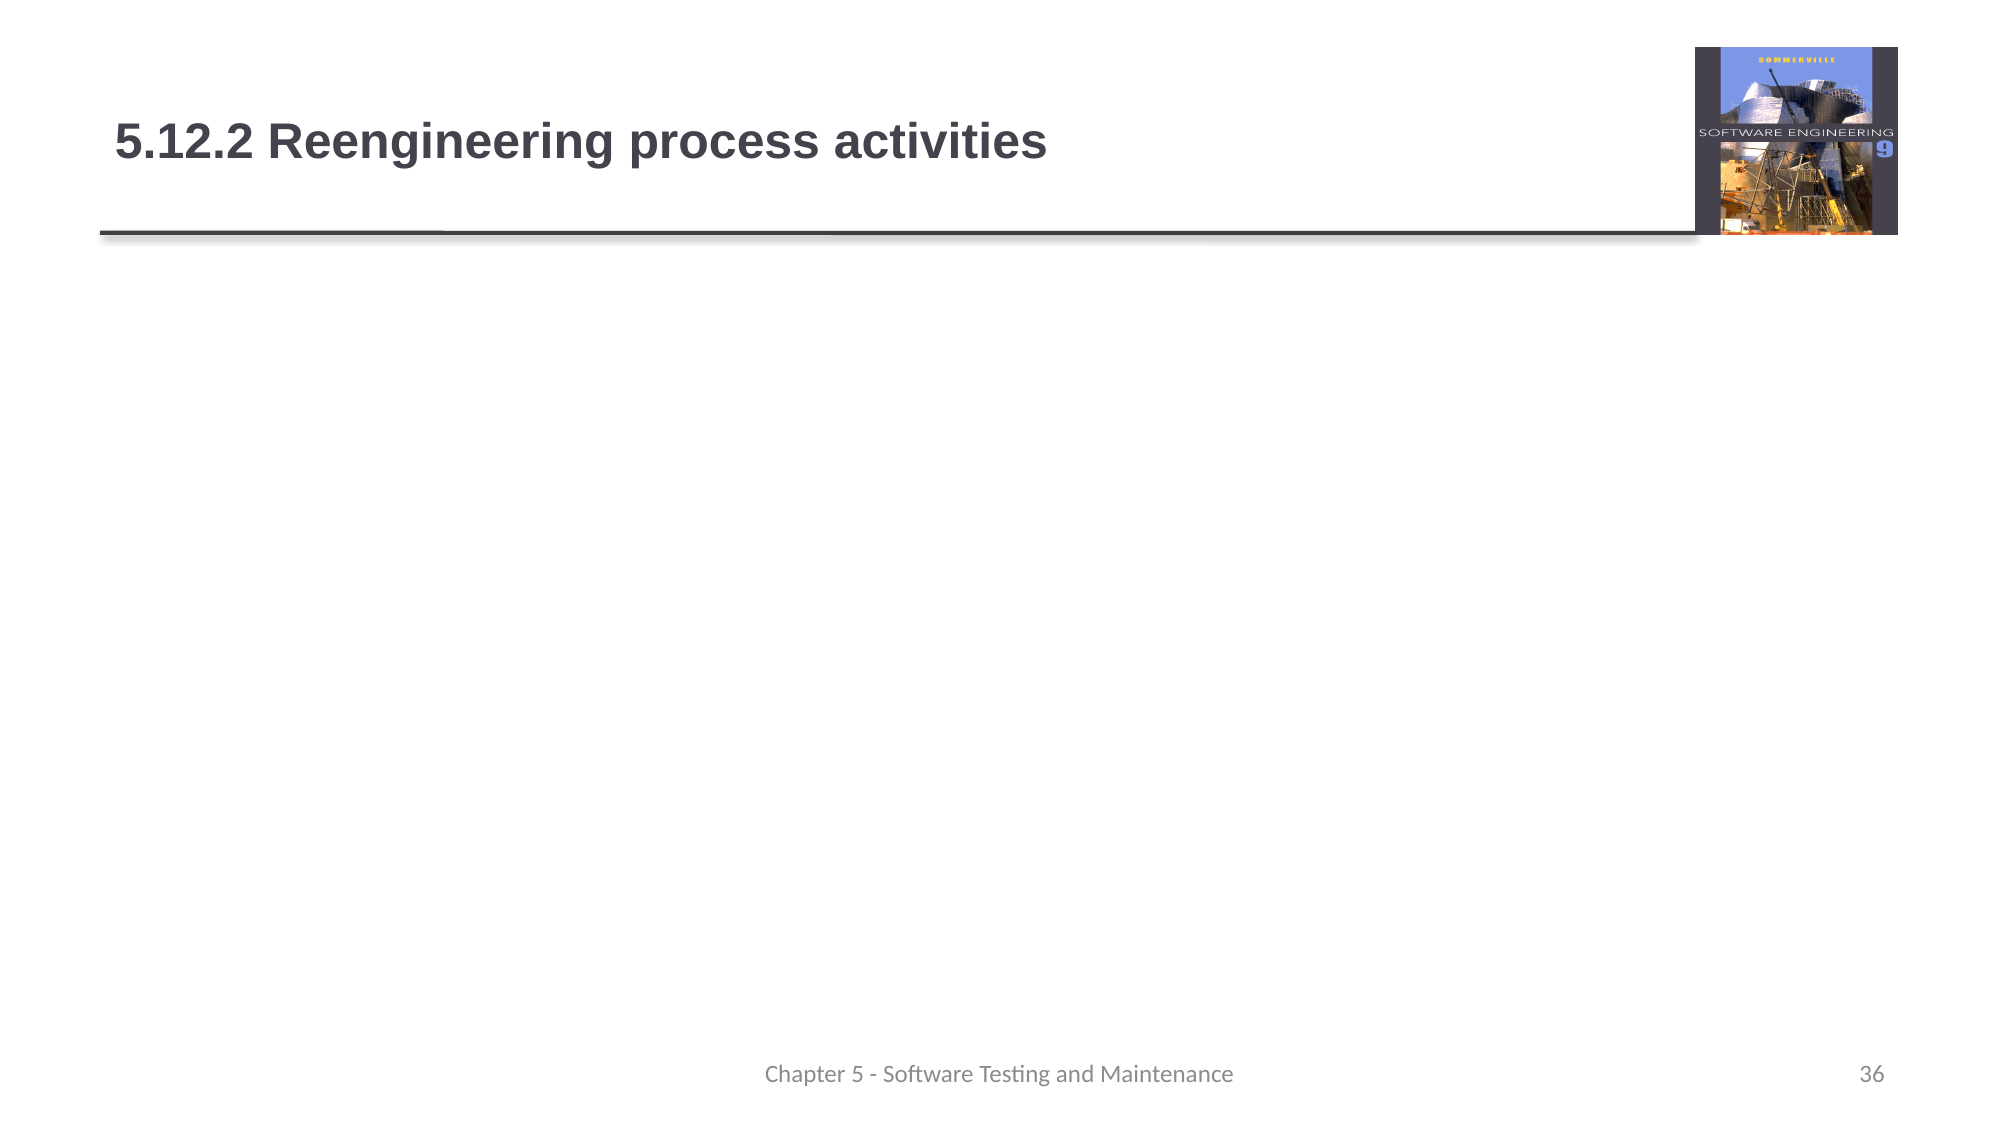

# 5.12.2 Reengineering process activities
Source code translation
Convert code to a new language.
Reverse engineering
Analyse the program to understand it;
Program structure improvement
Restructure automatically for understandability;
Program modularisation
Reorganise the program structure;
Data reengineering
Clean-up and restructure system data.
Chapter 5 - Software Testing and Maintenance
36